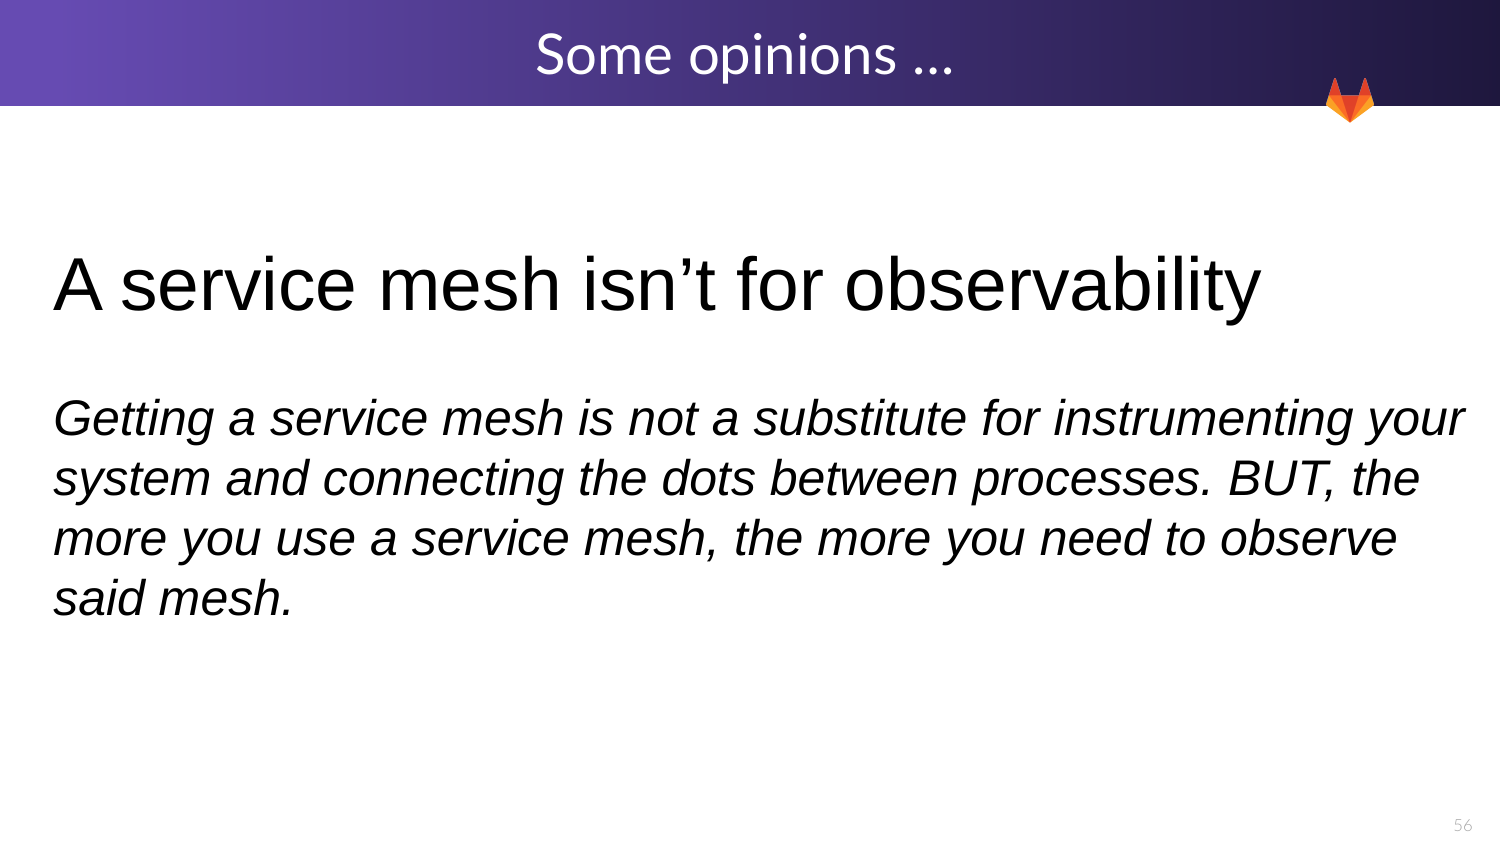

# Some opinions …
A service mesh isn’t for observability

Getting a service mesh is not a substitute for instrumenting your system and connecting the dots between processes. BUT, the more you use a service mesh, the more you need to observe said mesh.